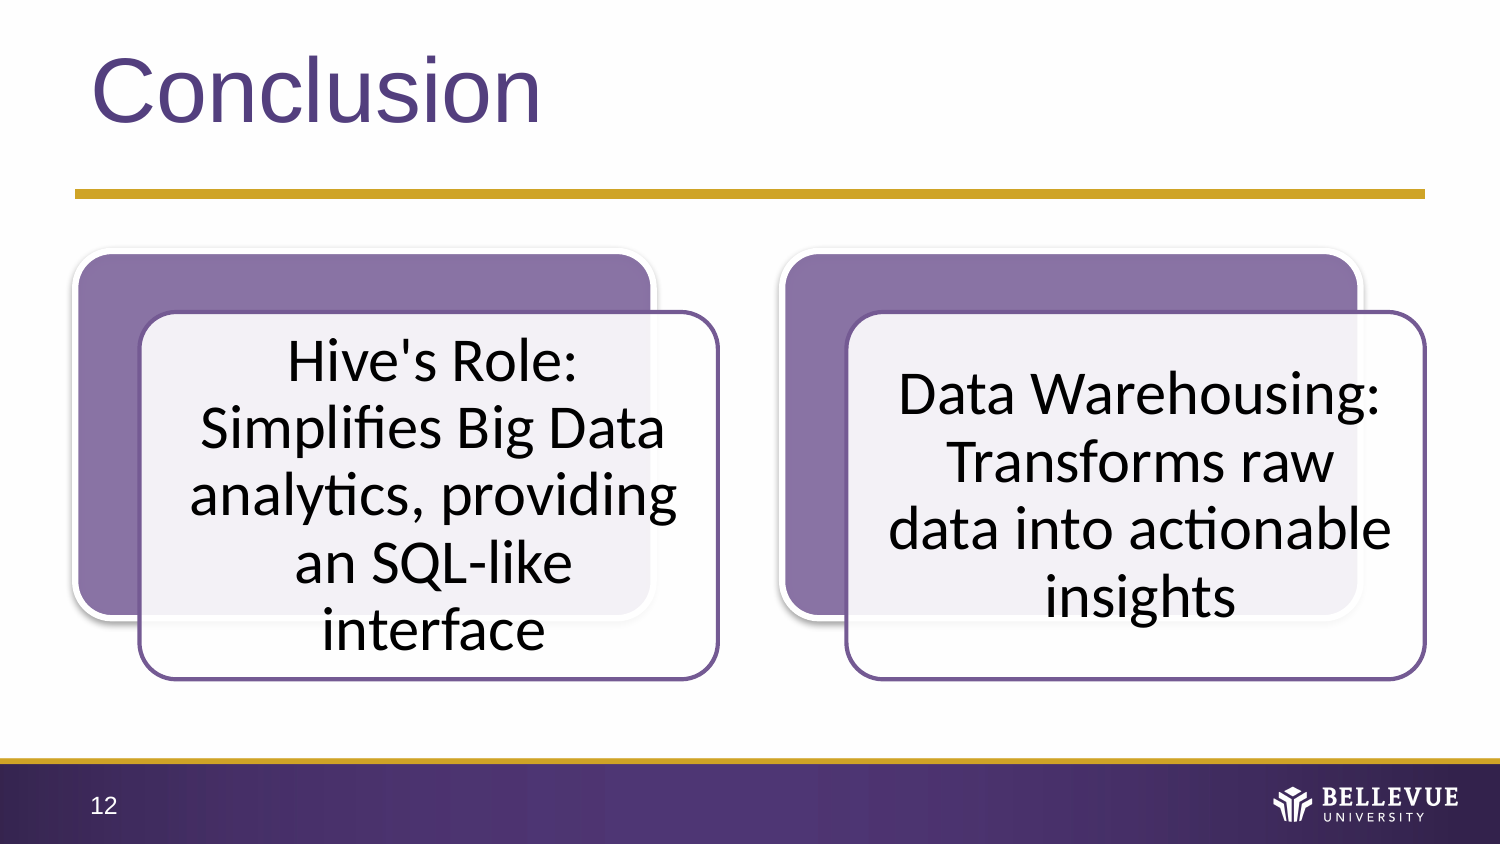

# Conclusion

Hive's Role: Simplifies Big Data analytics, providing an SQL-like interface
Data Warehousing: Transforms raw data into actionable insights